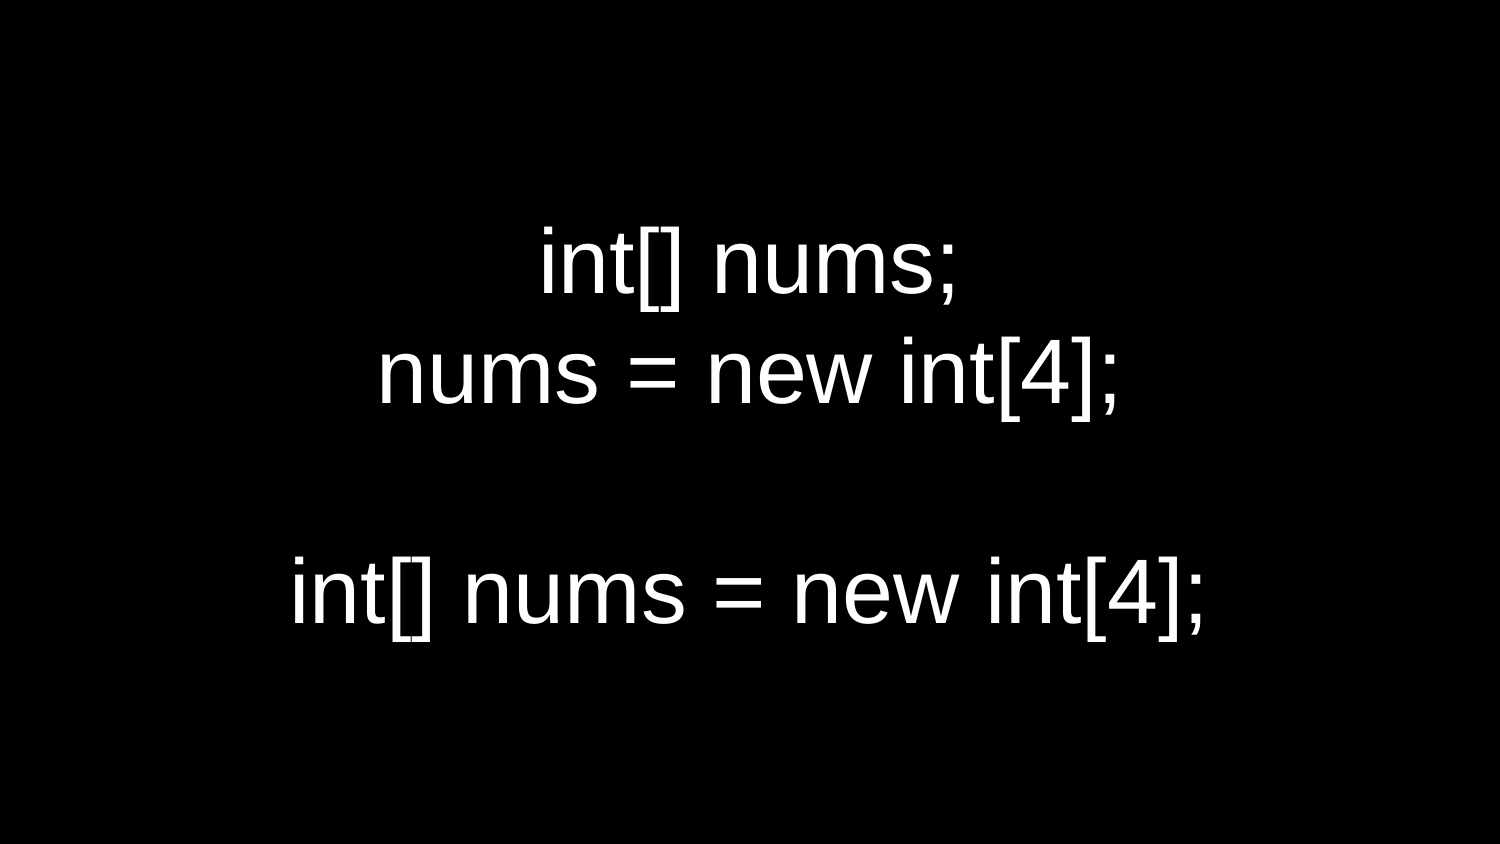

# int[] nums; nums = new int[4]; int[] nums = new int[4];